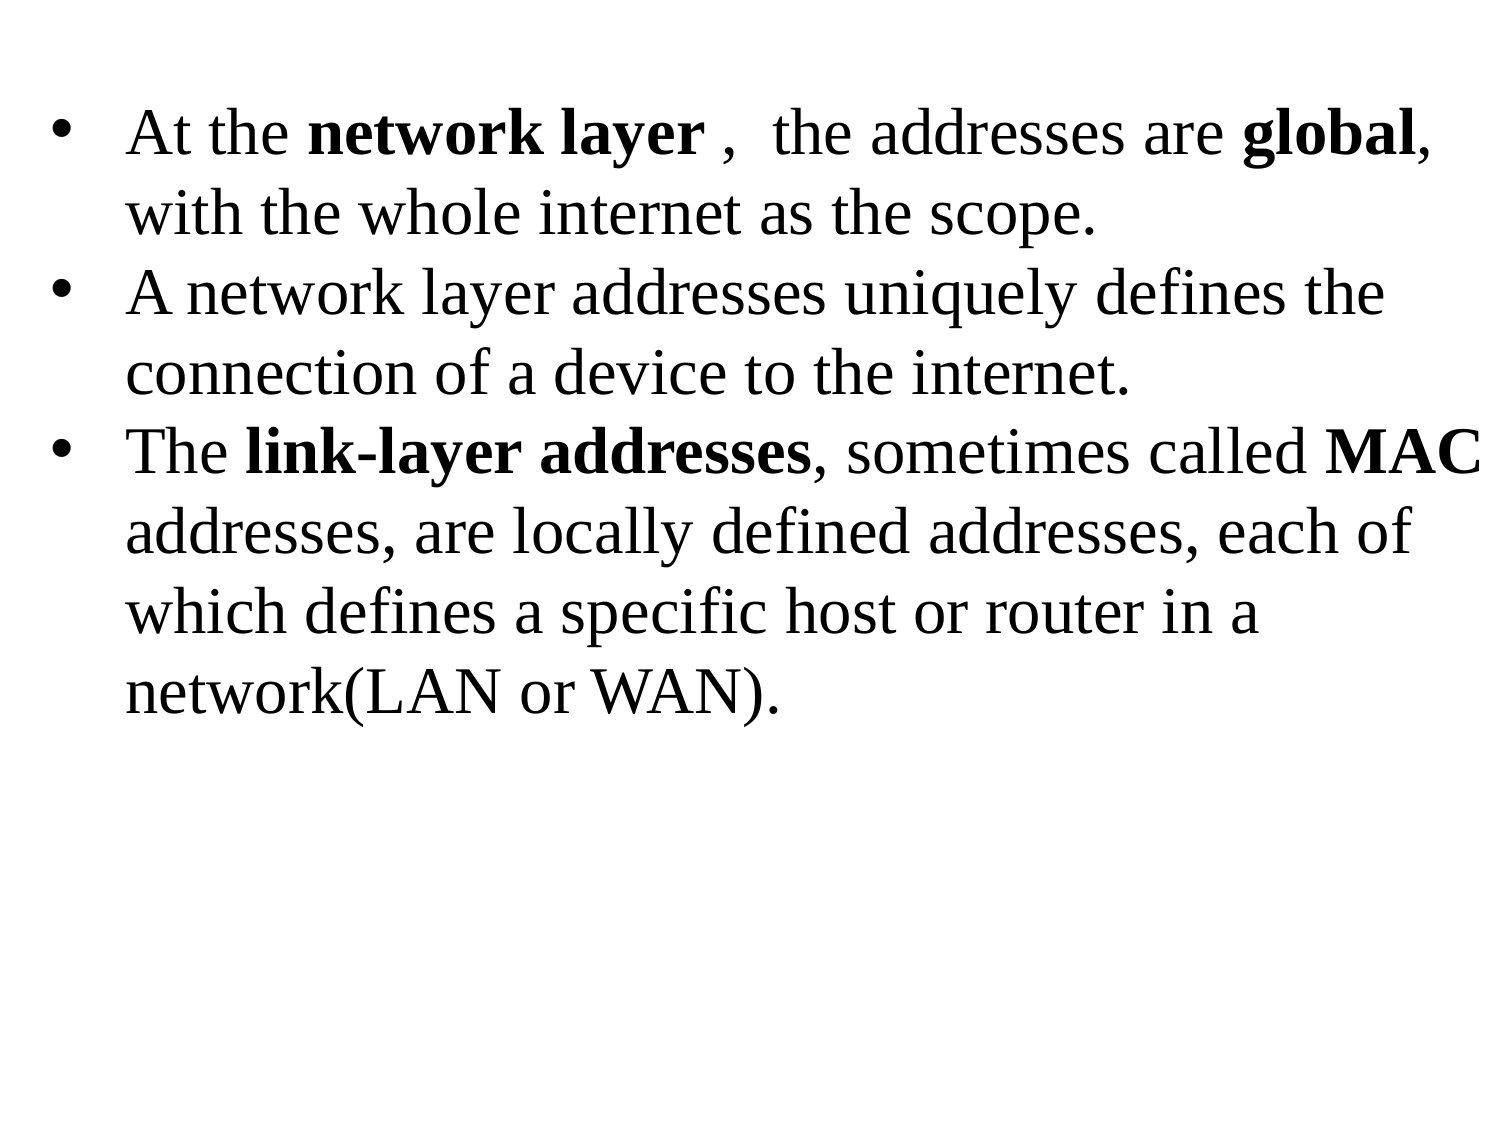

At the network layer ,  the addresses are global, with the whole internet as the scope.
A network layer addresses uniquely defines the connection of a device to the internet.
The link-layer addresses, sometimes called MAC addresses, are locally defined addresses, each of which defines a specific host or router in a network(LAN or WAN).